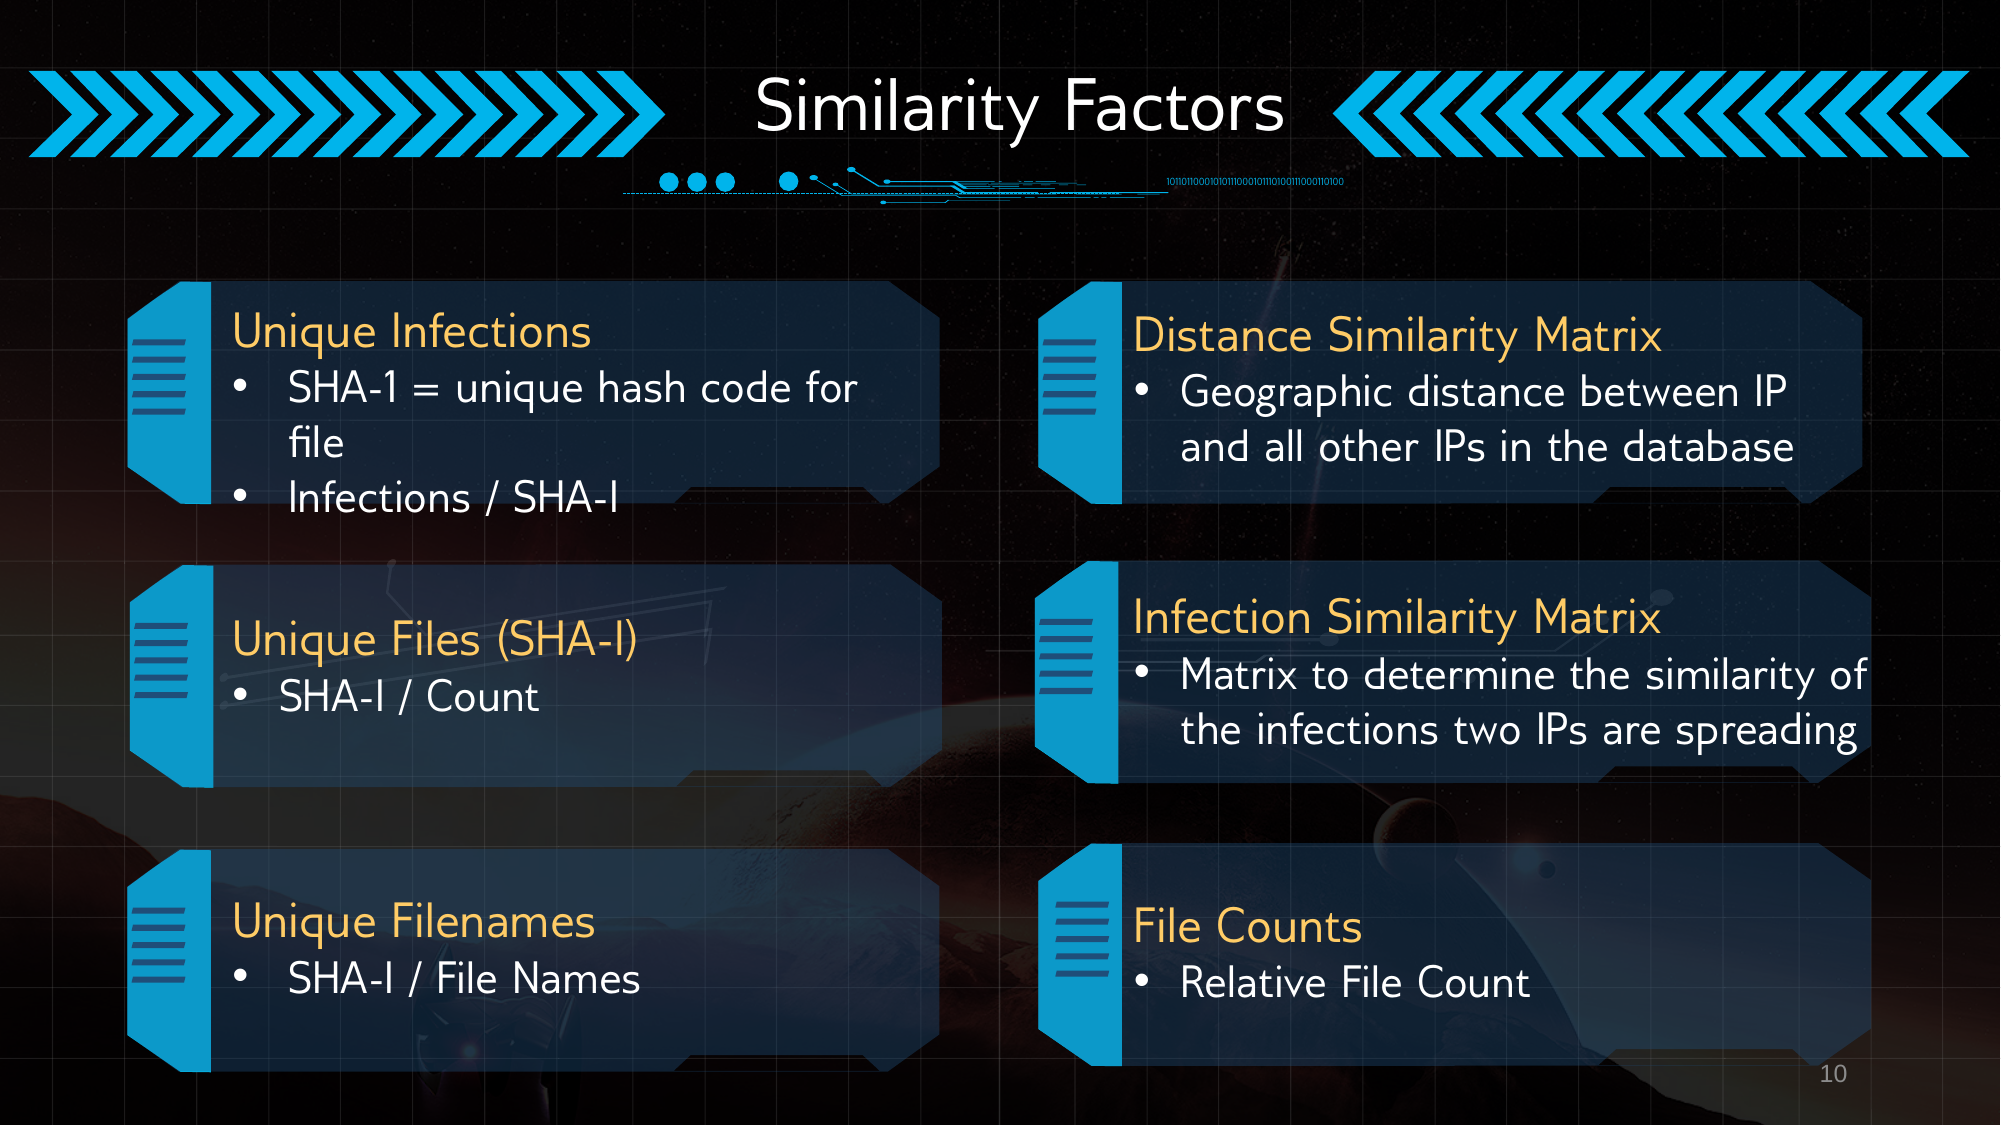

Similarity Factors

10110110001010111000101110100111000110100

### Chart

| Category |
|---|

### Chart

| Category |
|---|
Unique Infections
SHA-1 = unique hash code for file
Infections / SHA-I

Distance Similarity Matrix
Geographic distance between IP and all other IPs in the database

### Chart

| Category |
|---|

### Chart

| Category |
|---|
Infection Similarity Matrix
Matrix to determine the similarity of the infections two IPs are spreading
Unique Files (SHA-I)
SHA-I / Count

### Chart

| Category |
|---|
Unique Filenames
SHA-I / File Names
File Counts
Relative File Count

10